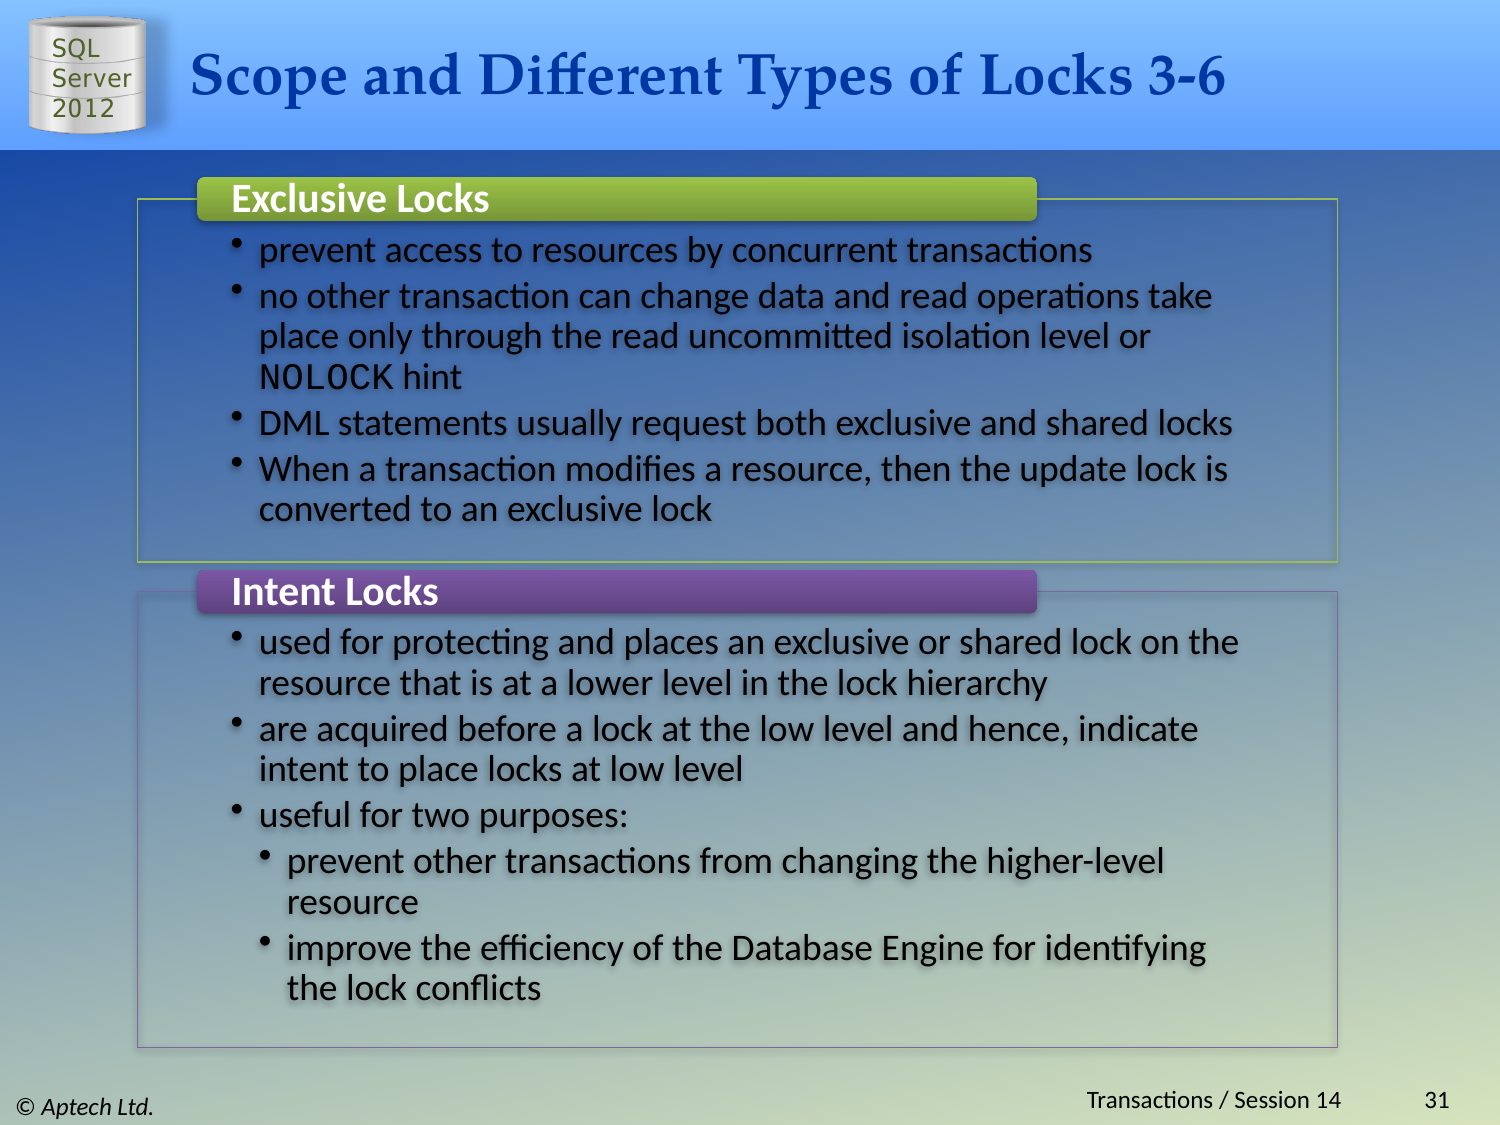

# Scope and Different Types of Locks 3-6
prevent access to resources by concurrent transactions
no other transaction can change data and read operations take place only through the read uncommitted isolation level or NOLOCK hint
DML statements usually request both exclusive and shared locks
When a transaction modifies a resource, then the update lock is converted to an exclusive lock
Exclusive Locks
used for protecting and places an exclusive or shared lock on the resource that is at a lower level in the lock hierarchy
are acquired before a lock at the low level and hence, indicate intent to place locks at low level
useful for two purposes:
prevent other transactions from changing the higher-level resource
improve the efficiency of the Database Engine for identifying the lock conflicts
Intent Locks
Transactions / Session 14
31